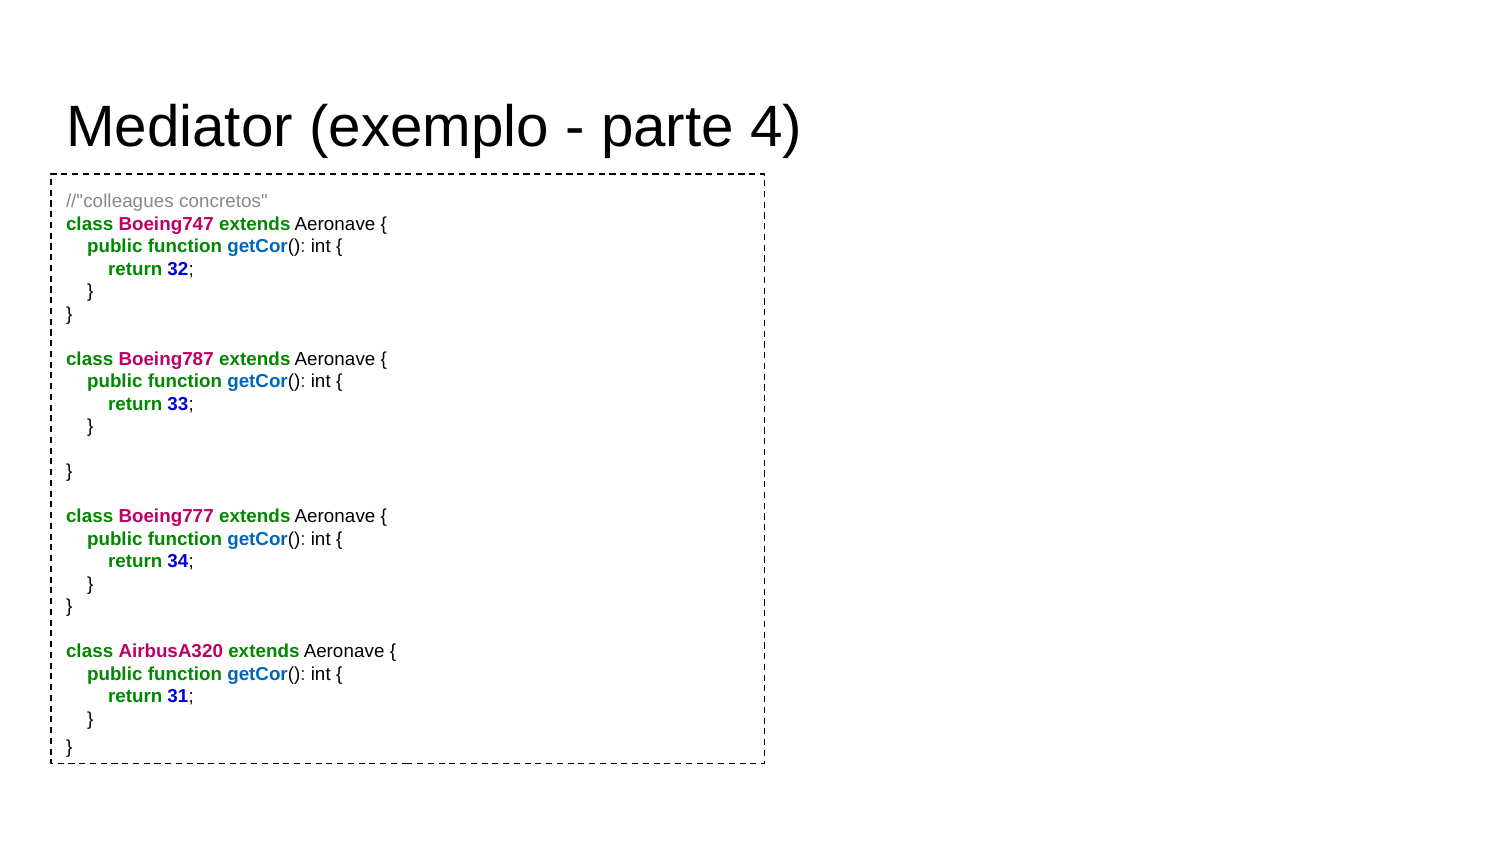

# Mediator (exemplo - parte 4)
//"colleagues concretos"
class Boeing747 extends Aeronave {
    public function getCor(): int {
        return 32;
    }
}

class Boeing787 extends Aeronave {
    public function getCor(): int {
        return 33;
    }

}

class Boeing777 extends Aeronave {
    public function getCor(): int {
        return 34;
    }
}

class AirbusA320 extends Aeronave {
    public function getCor(): int {
        return 31;
    }
}